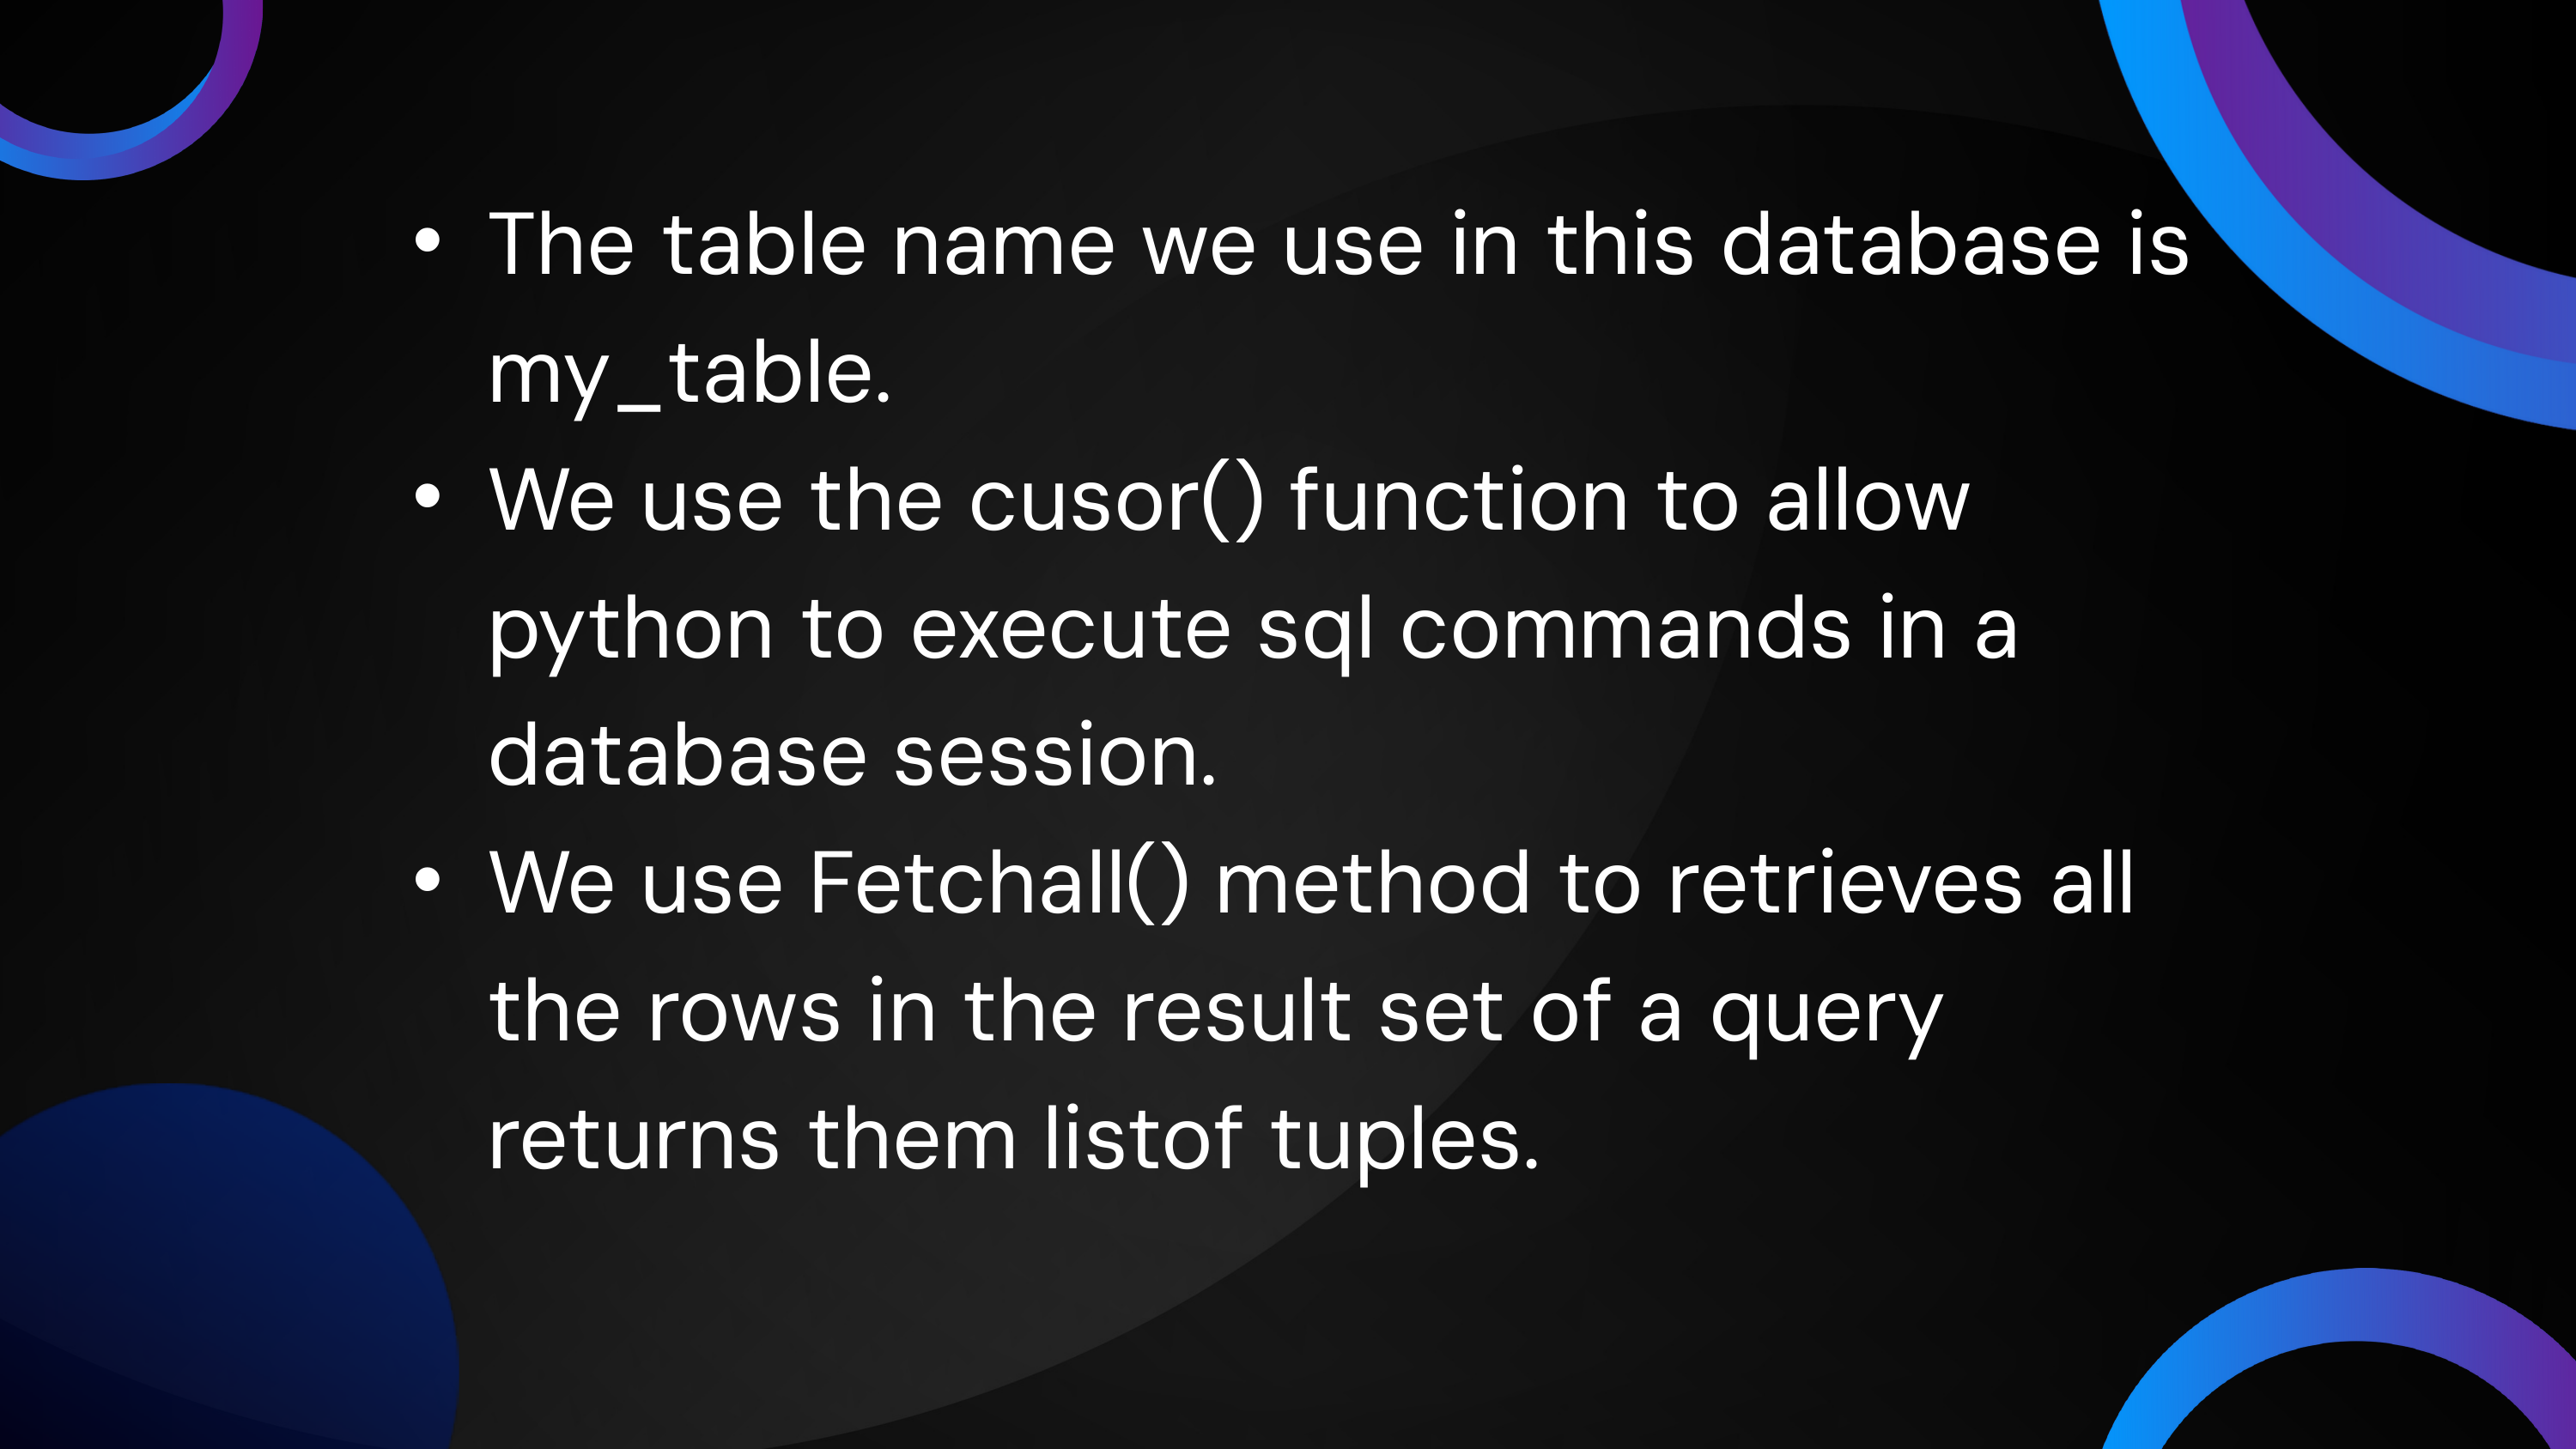

The table name we use in this database is my_table.
We use the cusor() function to allow python to execute sql commands in a database session.
We use Fetchall() method to retrieves all the rows in the result set of a query returns them listof tuples.